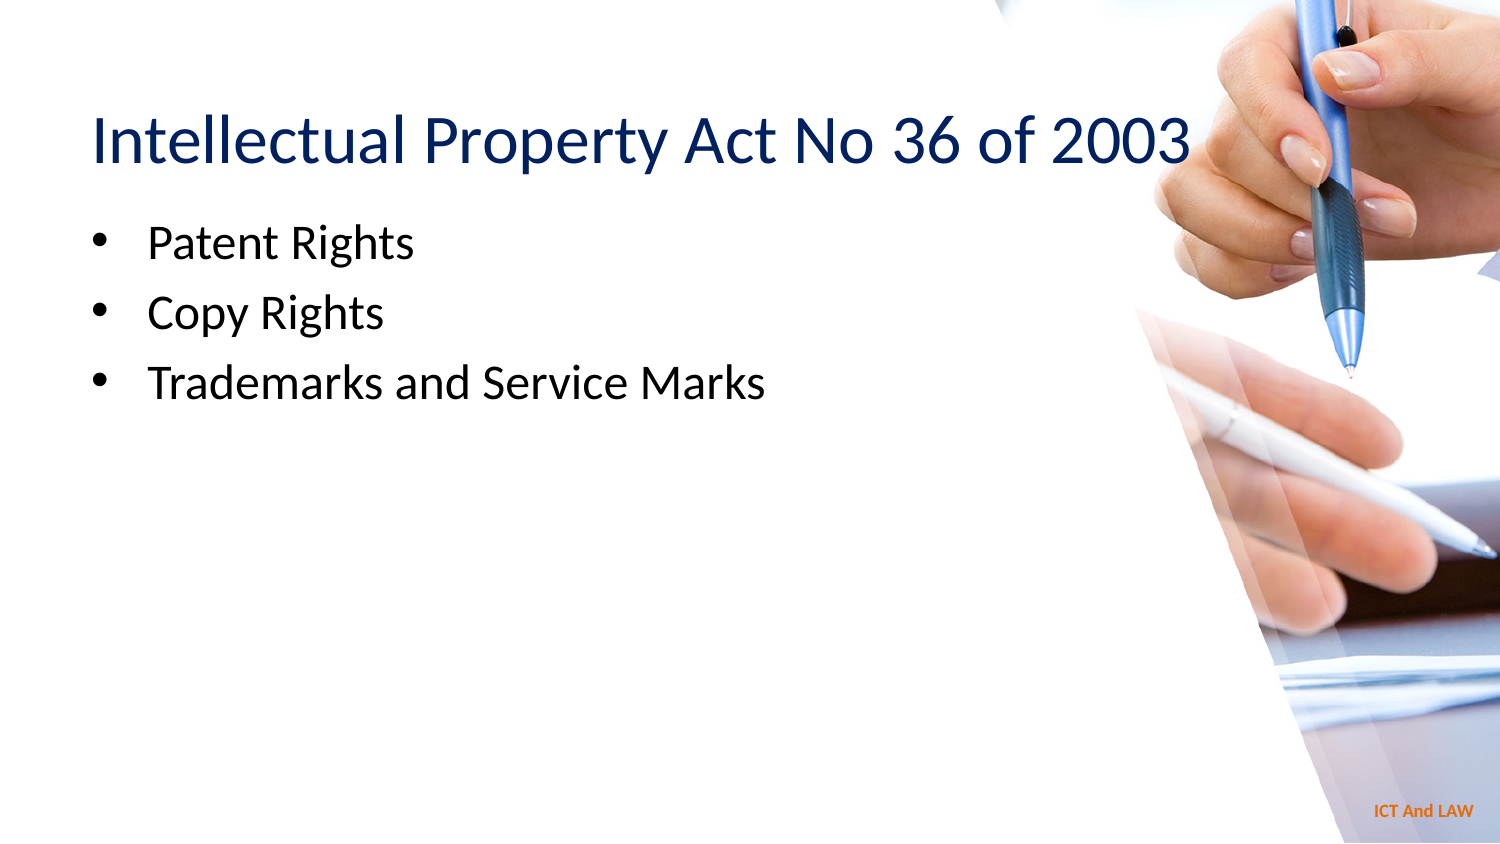

# Intellectual Property Act No 36 of 2003
Patent Rights
Copy Rights
Trademarks and Service Marks
ICT And LAW